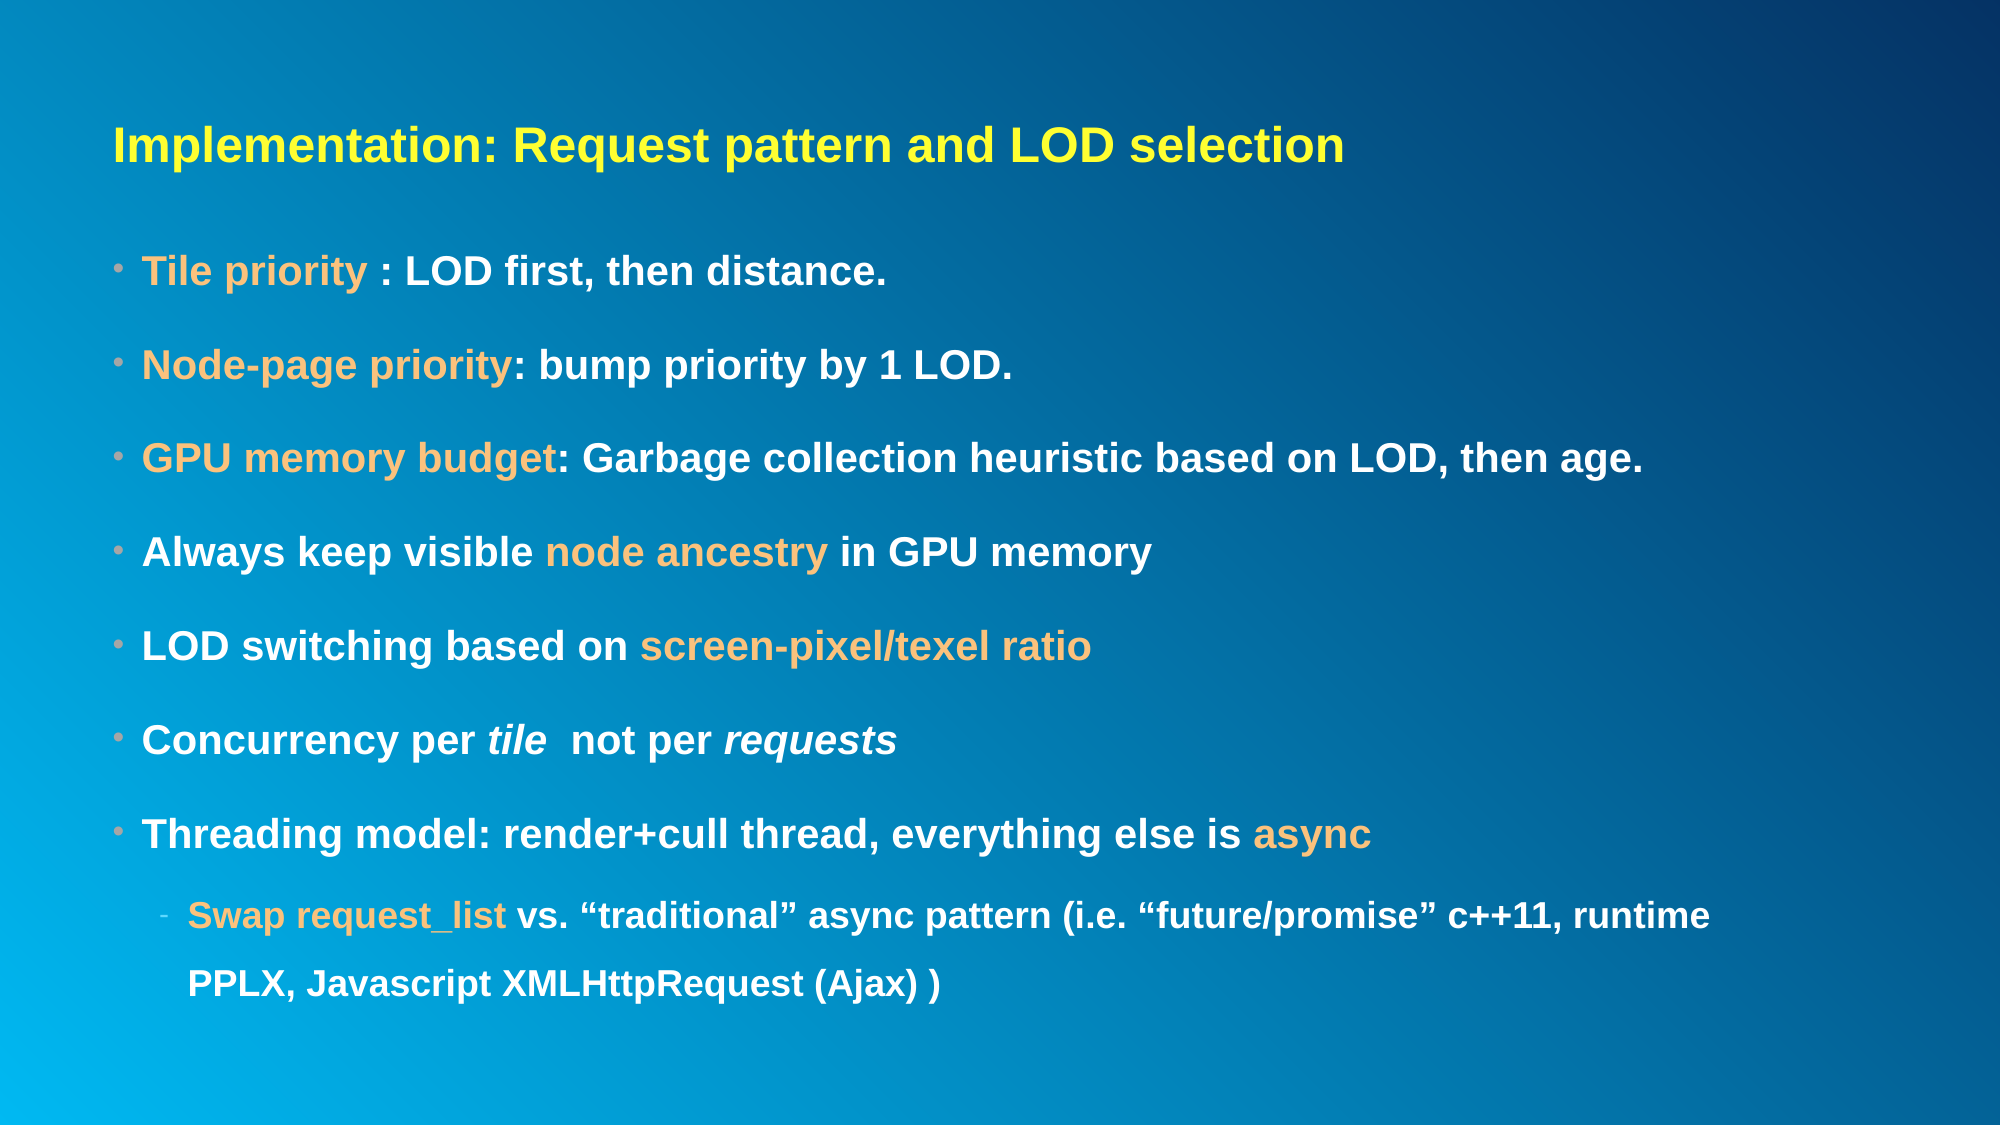

# Implementation: Request pattern and LOD selection
Tile priority : LOD first, then distance.
Node-page priority: bump priority by 1 LOD.
GPU memory budget: Garbage collection heuristic based on LOD, then age.
Always keep visible node ancestry in GPU memory
LOD switching based on screen-pixel/texel ratio
Concurrency per tile  not per requests
Threading model: render+cull thread, everything else is async
Swap request_list vs. “traditional” async pattern (i.e. “future/promise” c++11, runtime PPLX, Javascript XMLHttpRequest (Ajax) )